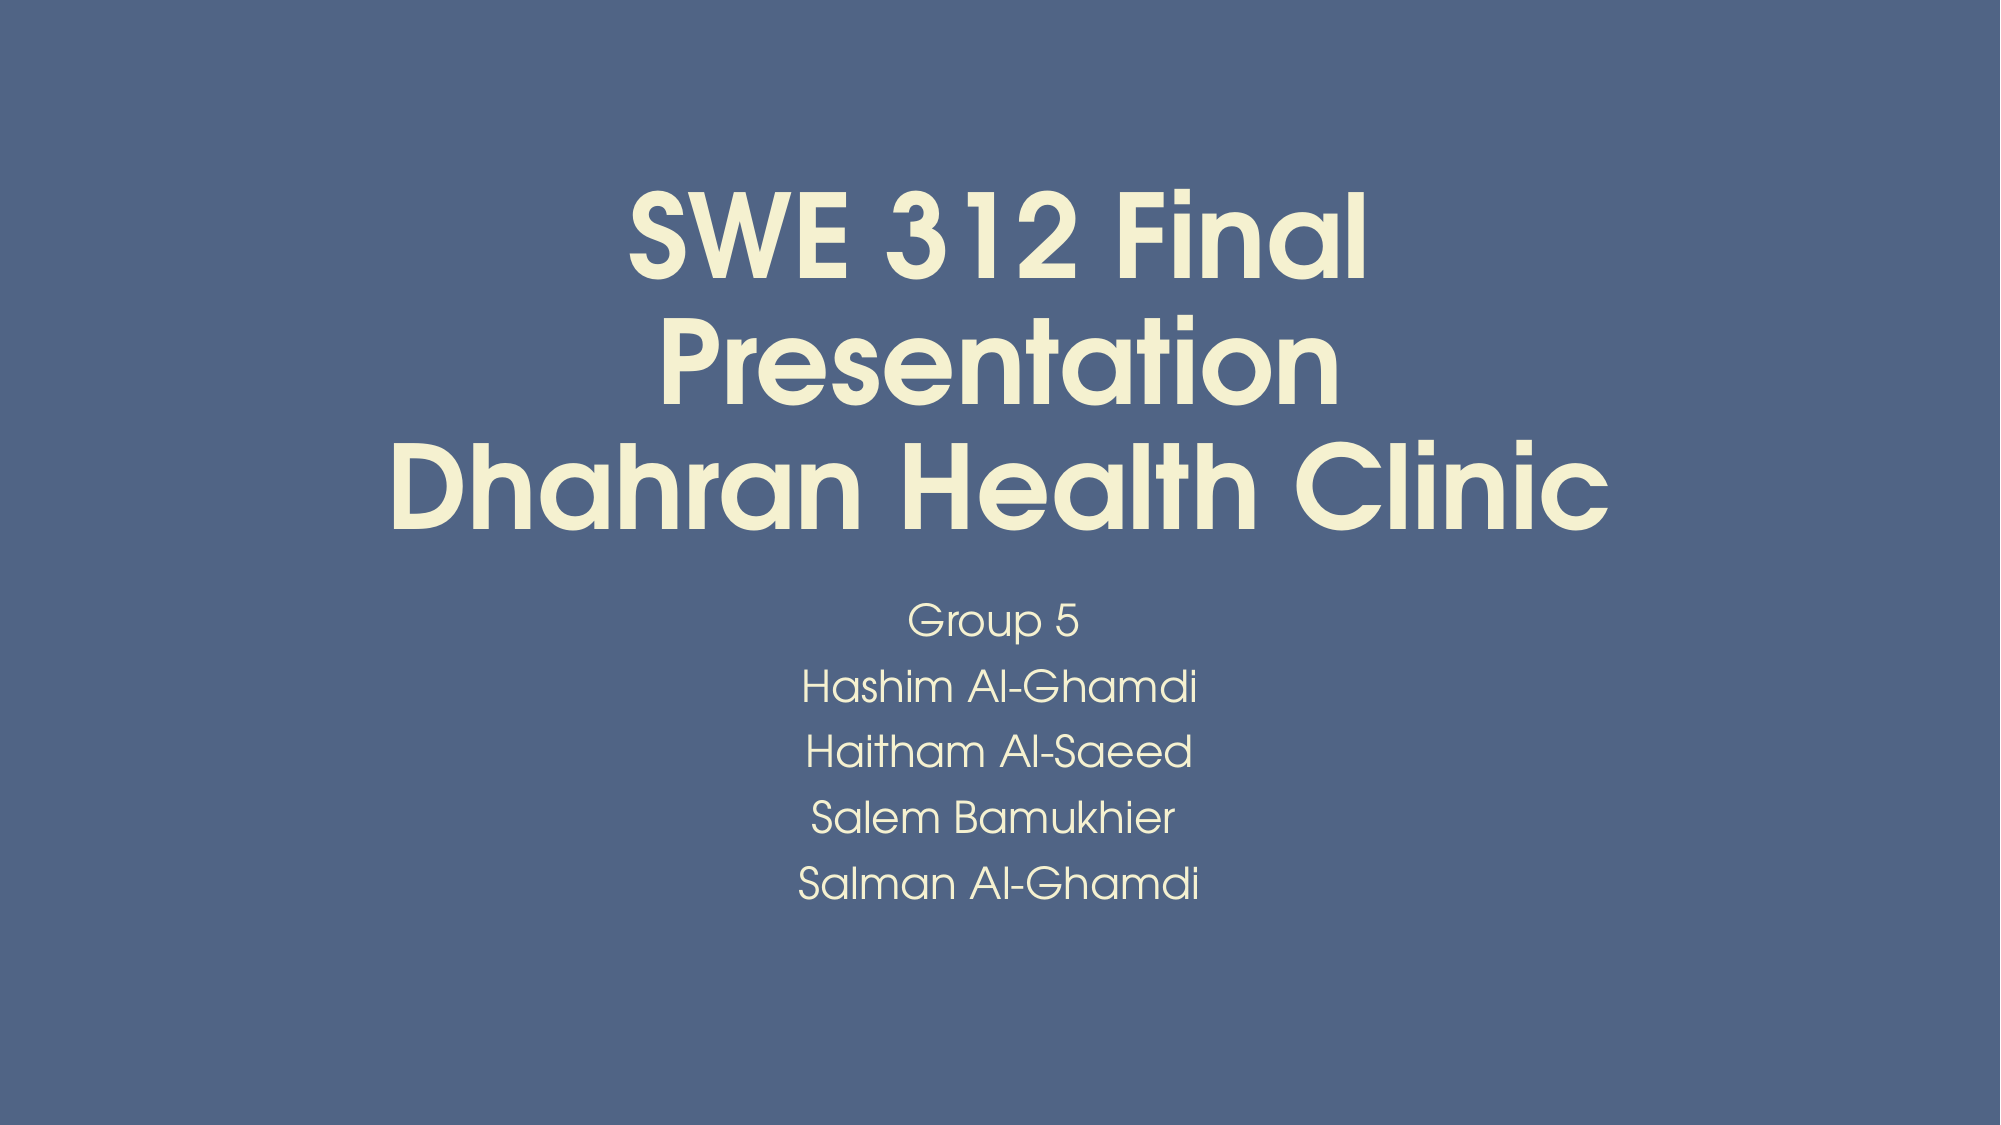

# SWE 312 Final Presentation Dhahran Health Clinic
Group 5
Hashim Al-Ghamdi
Haitham Al-Saeed
Salem Bamukhier
Salman Al-Ghamdi